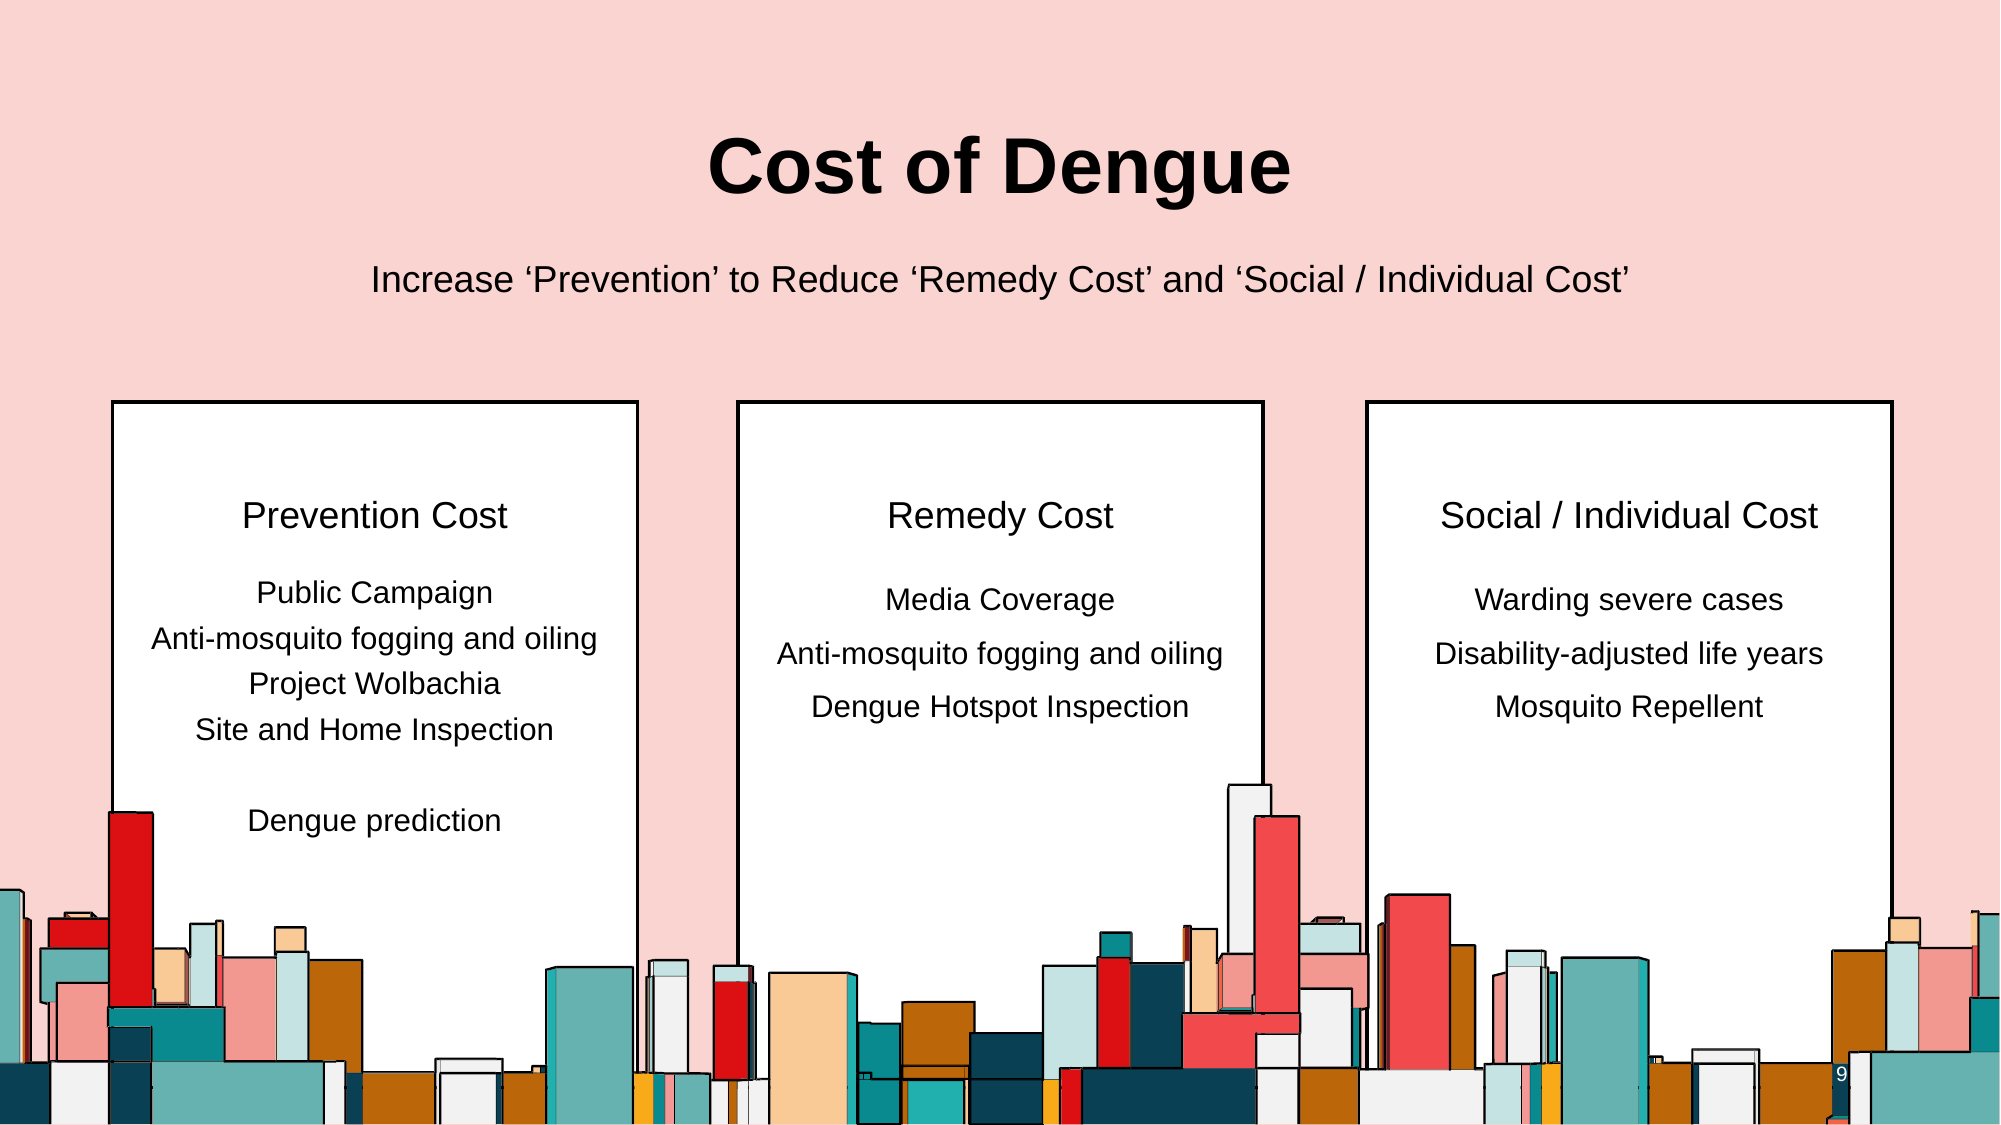

# Cost of Dengue
Increase ‘Prevention’ to Reduce ‘Remedy Cost’ and ‘Social / Individual Cost’
Remedy Cost
Social / Individual Cost
Prevention Cost
Public Campaign
Anti-mosquito fogging and oiling
Project Wolbachia
Site and Home Inspection

Dengue prediction

Media Coverage
Anti-mosquito fogging and oiling
Dengue Hotspot Inspection
Warding severe cases
Disability-adjusted life years
Mosquito Repellent

9